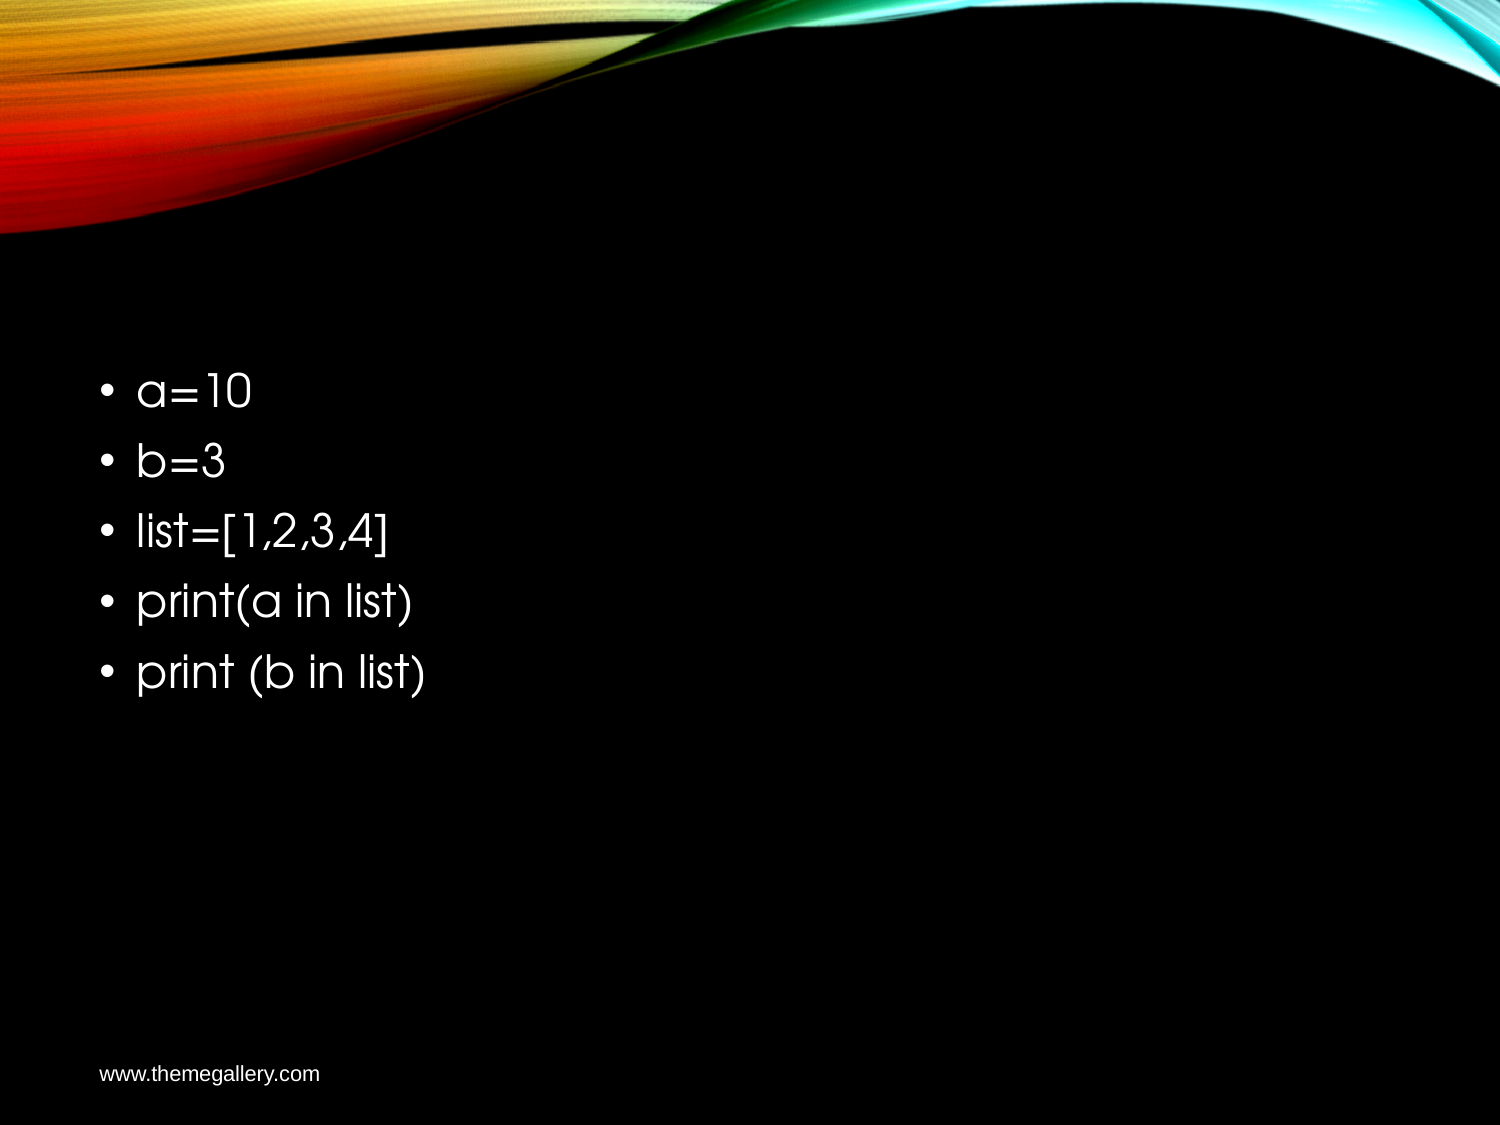

www.themegallery.com
#
a=10
b=3
list=[1,2,3,4]
print(a in list)
print (b in list)